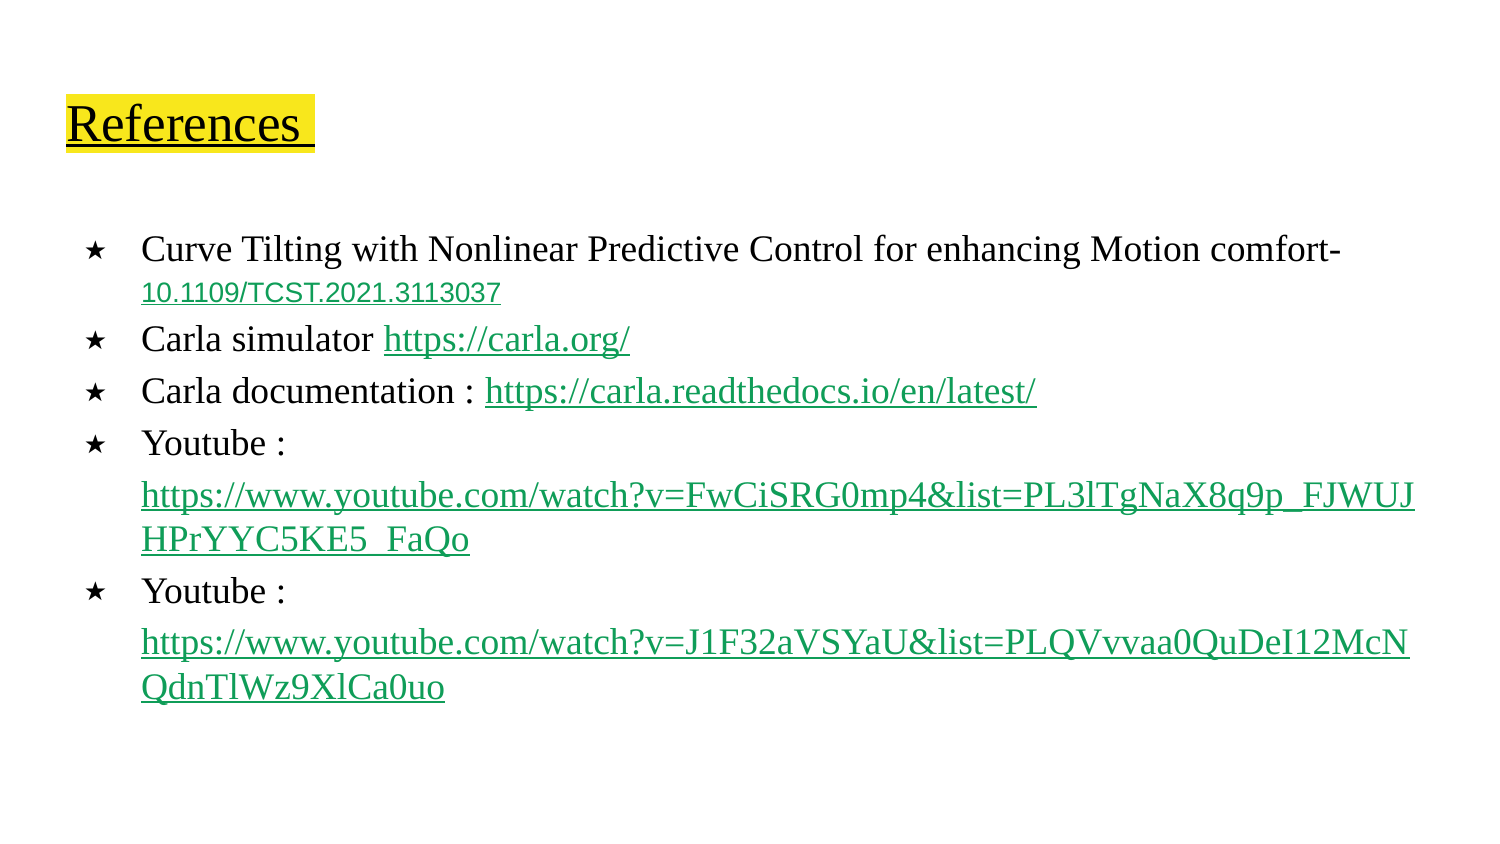

# References
Curve Tilting with Nonlinear Predictive Control for enhancing Motion comfort- 10.1109/TCST.2021.3113037
Carla simulator https://carla.org/
Carla documentation : https://carla.readthedocs.io/en/latest/
Youtube : https://www.youtube.com/watch?v=FwCiSRG0mp4&list=PL3lTgNaX8q9p_FJWUJHPrYYC5KE5_FaQo
Youtube : https://www.youtube.com/watch?v=J1F32aVSYaU&list=PLQVvvaa0QuDeI12McNQdnTlWz9XlCa0uo